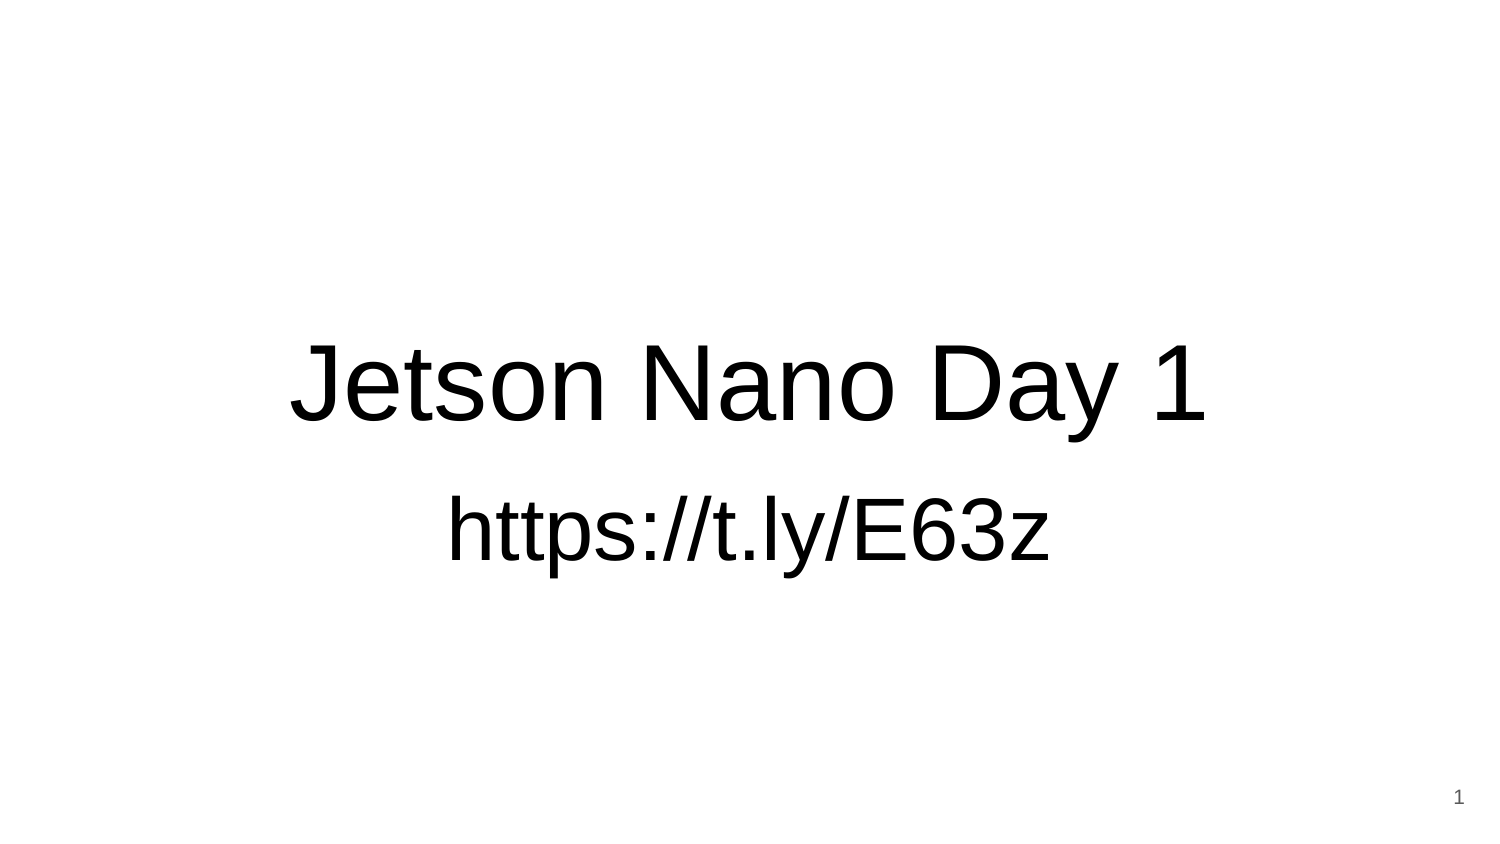

# Jetson Nano Day 1
https://t.ly/E63z
1